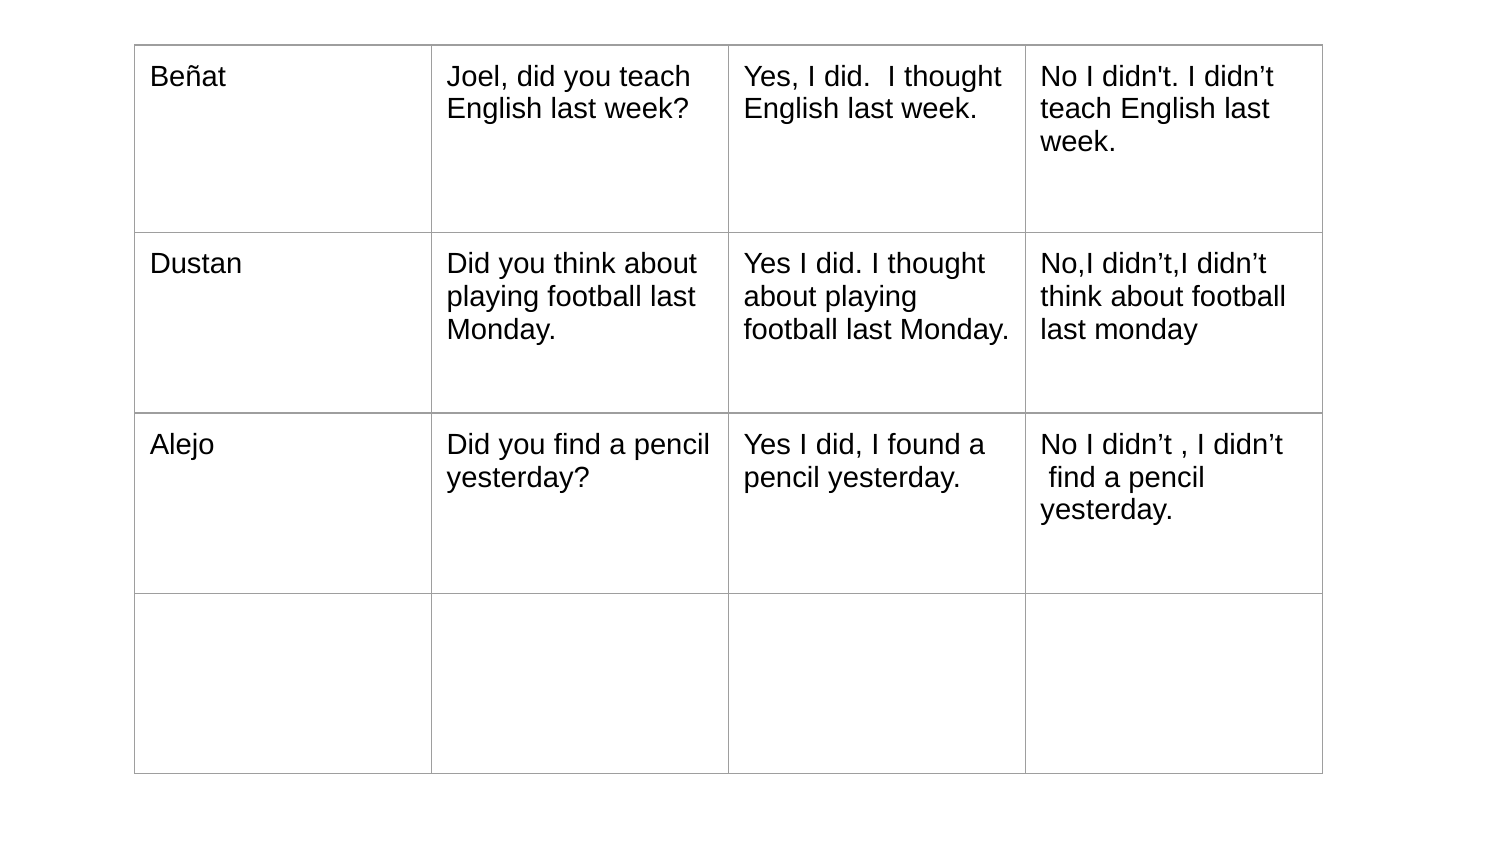

| Beñat | Joel, did you teach English last week? | Yes, I did. I thought English last week. | No I didn't. I didn’t teach English last week. |
| --- | --- | --- | --- |
| Dustan | Did you think about playing football last Monday. | Yes I did. I thought about playing football last Monday. | No,I didn’t,I didn’t think about football last monday |
| Alejo | Did you find a pencil yesterday? | Yes I did, I found a pencil yesterday. | No I didn’t , I didn’t find a pencil yesterday. |
|  |  |  |  |